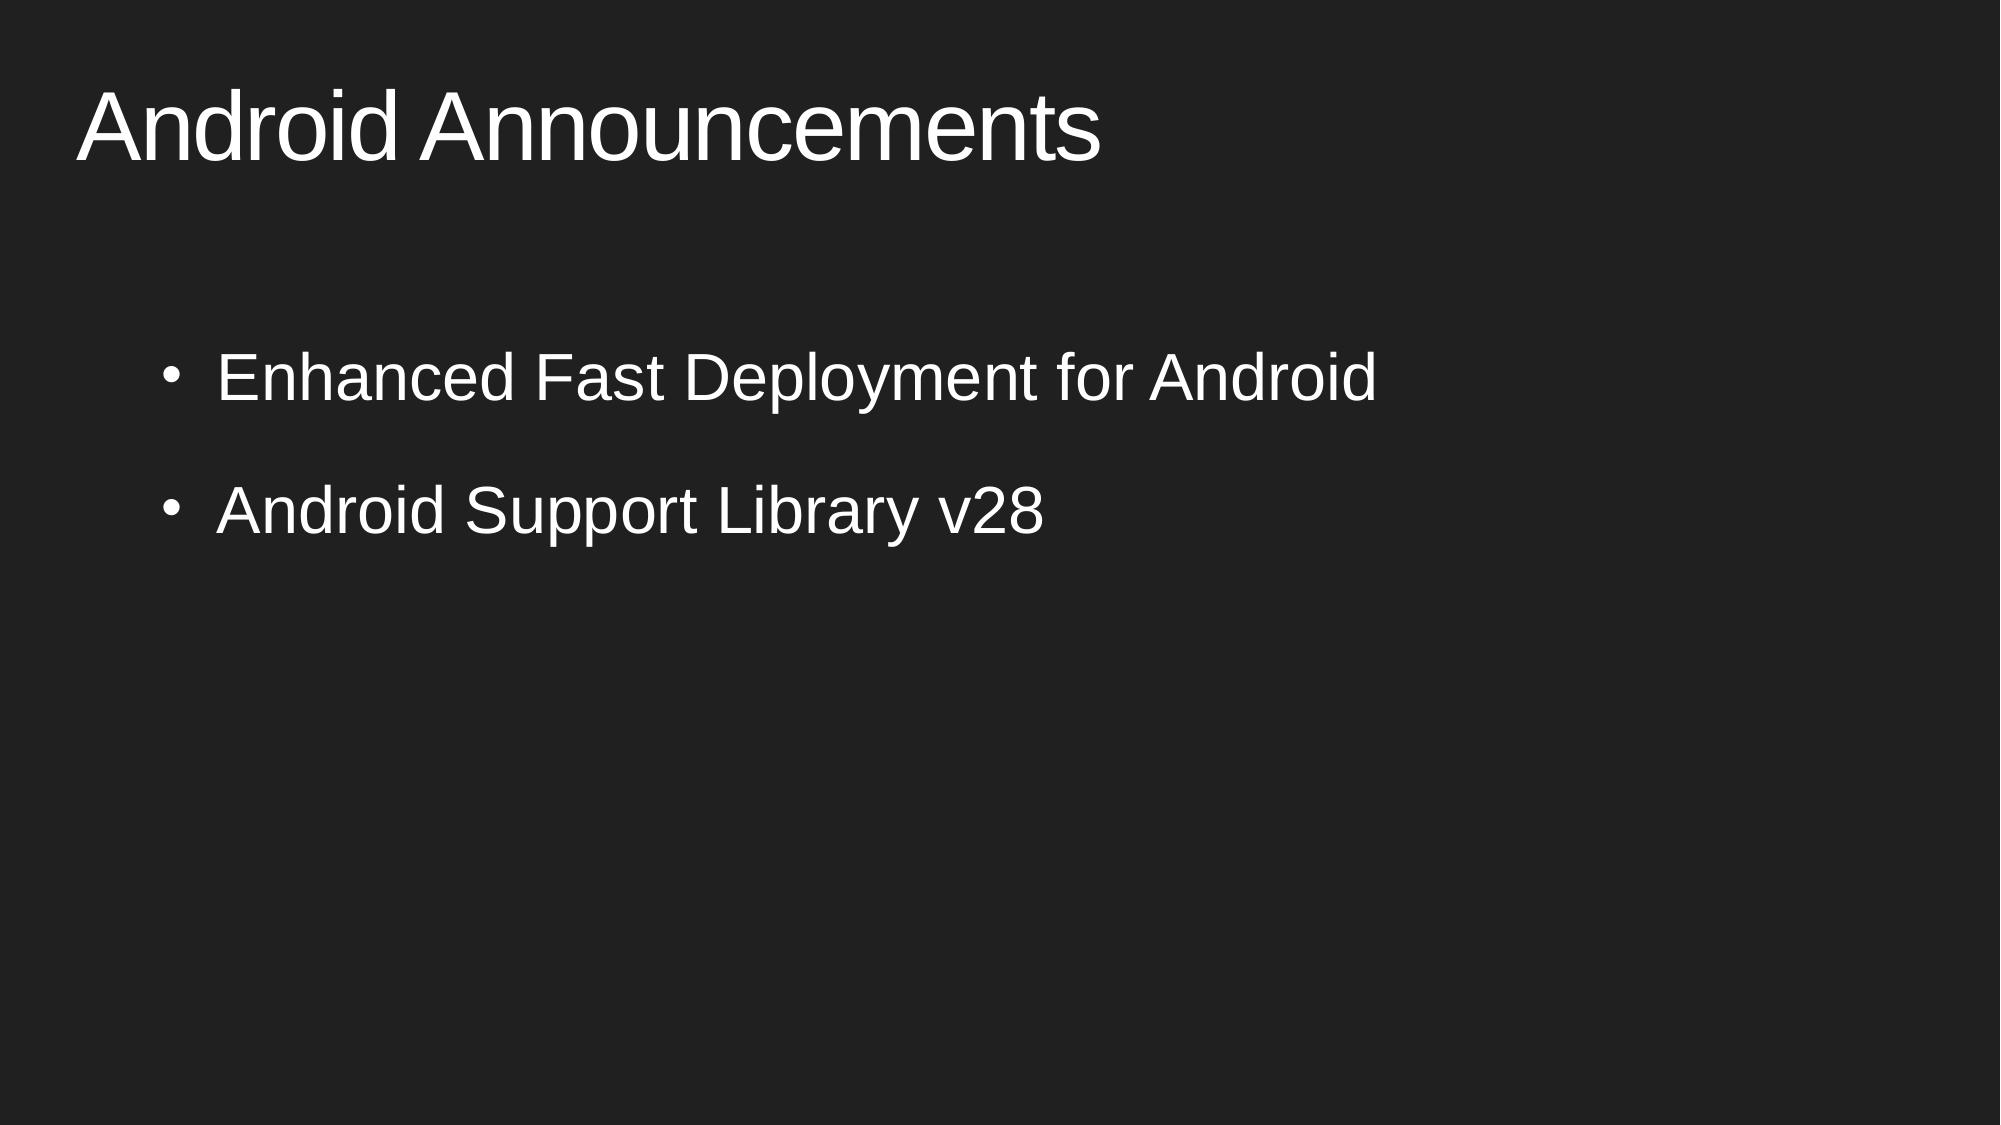

# Android Announcements
Enhanced Fast Deployment for Android
Android Support Library v28